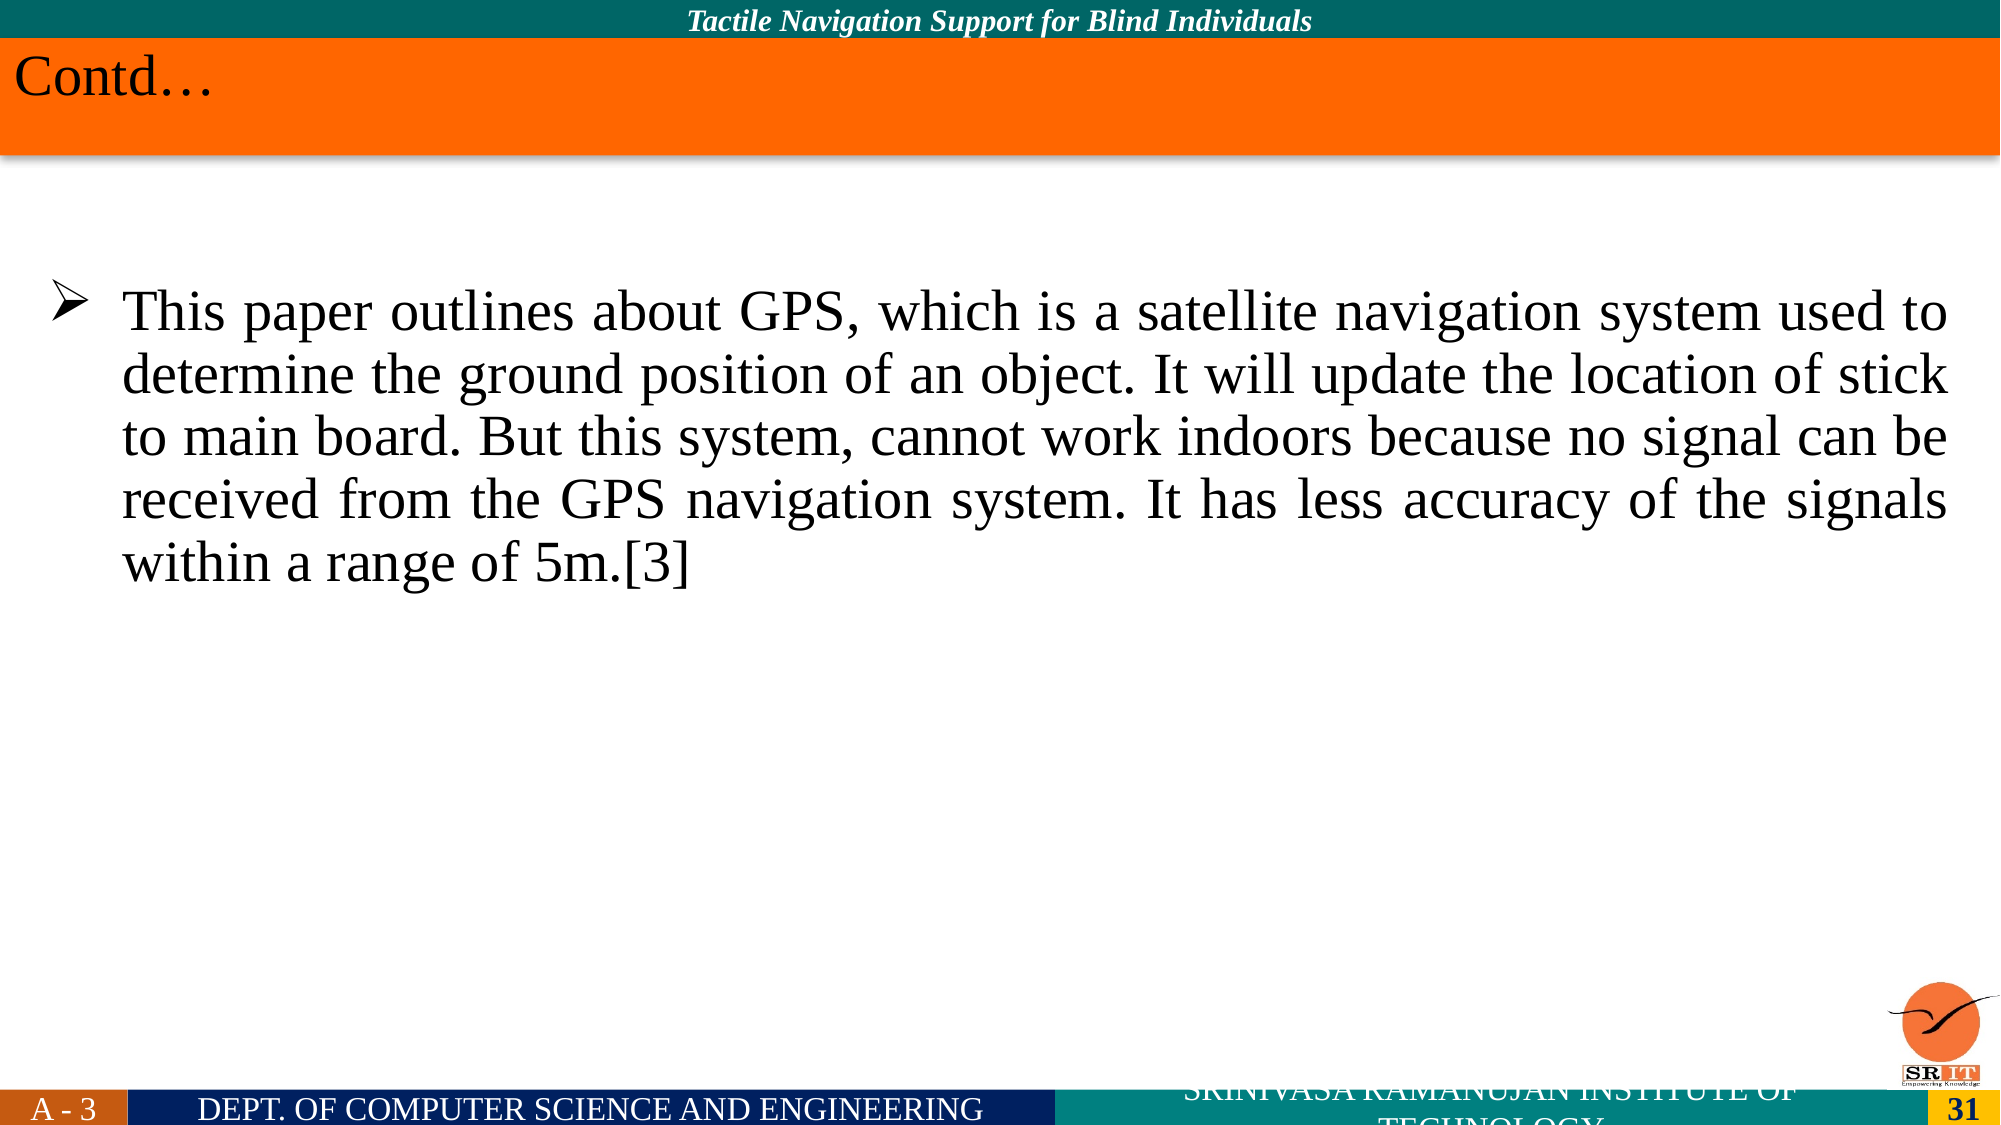

# Contd…
This paper outlines about GPS, which is a satellite navigation system used to determine the ground position of an object. It will update the location of stick to main board. But this system, cannot work indoors because no signal can be received from the GPS navigation system. It has less accuracy of the signals within a range of 5m.[3]